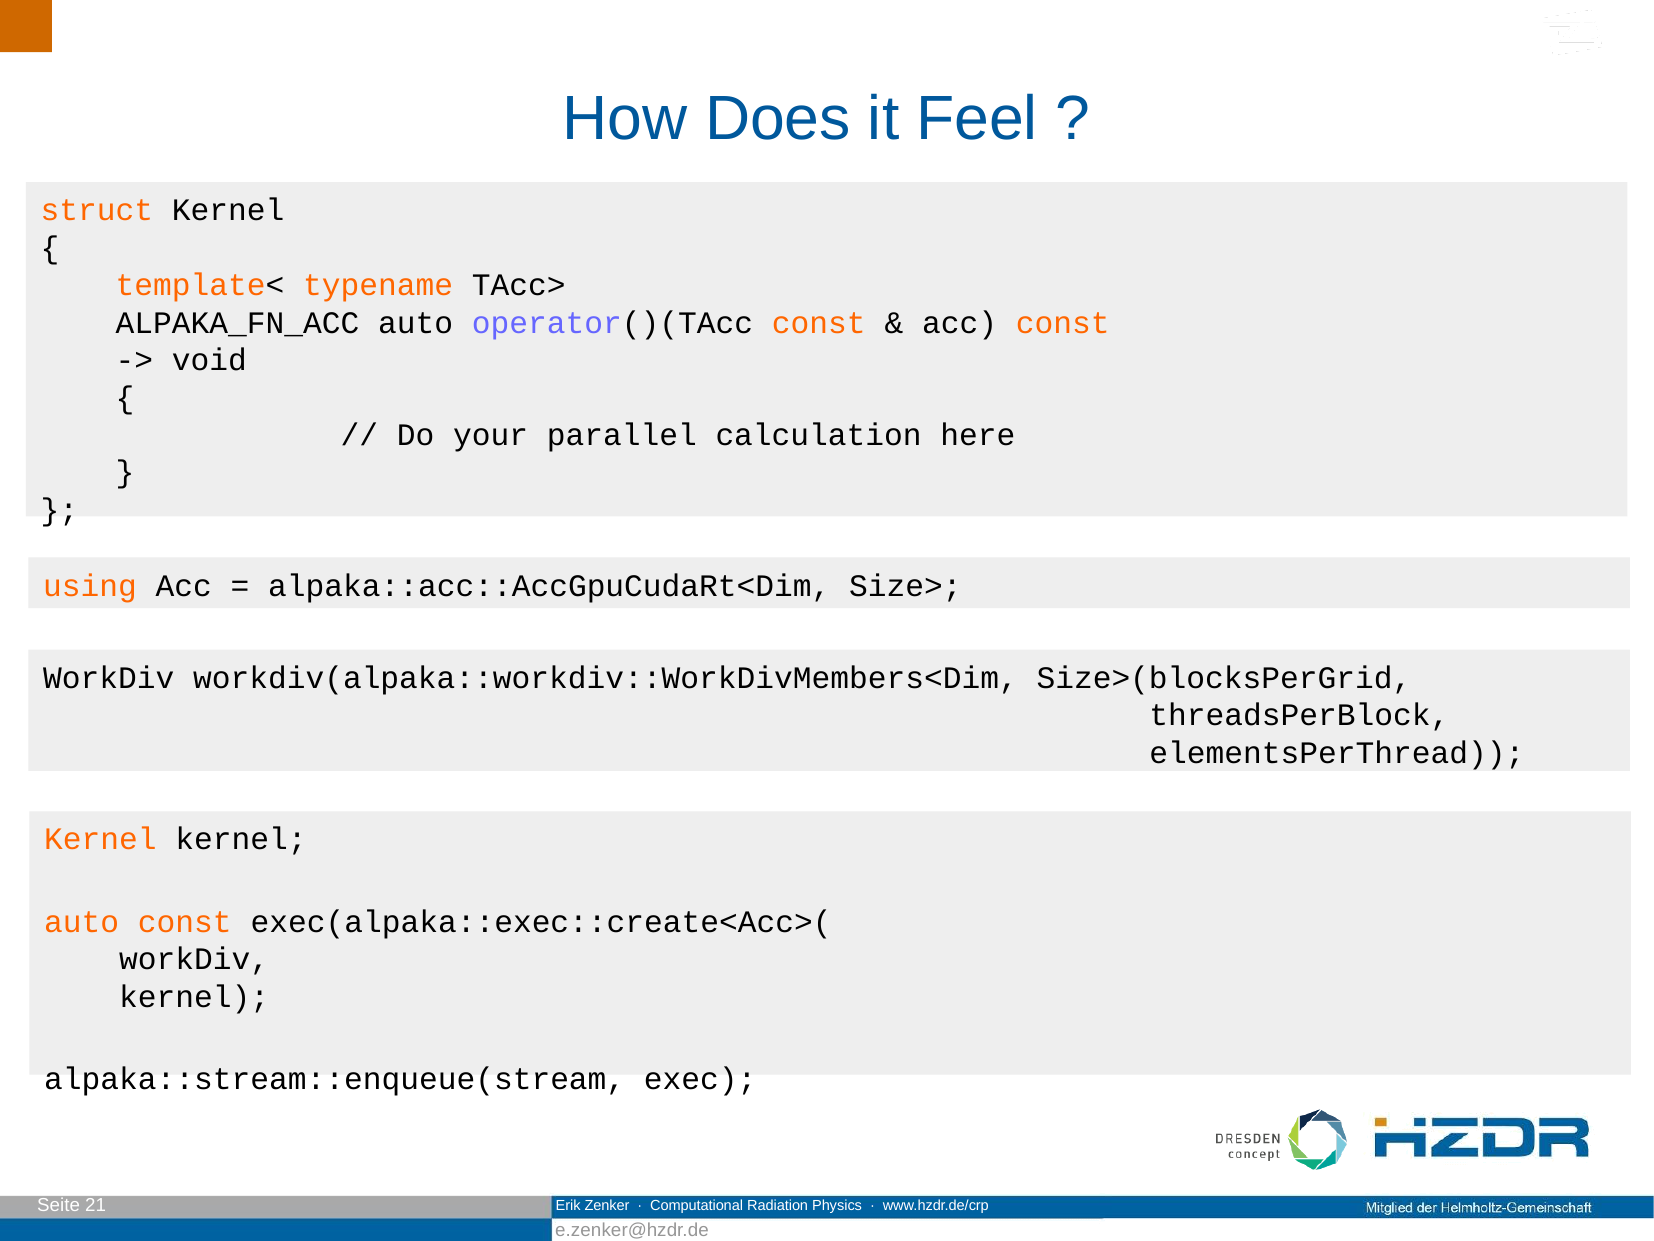

How Does it Feel ?

struct Kernel
{
    template< typename TAcc>
    ALPAKA_FN_ACC auto operator()(TAcc const & acc) const
    -> void
    {
		// Do your parallel calculation here
    }
};
using Acc = alpaka::acc::AccGpuCudaRt<Dim, Size>;
WorkDiv workdiv(alpaka::workdiv::WorkDivMembers<Dim, Size>(blocksPerGrid,
                                                           threadsPerBlock,
                                                           elementsPerThread));
Kernel kernel;

auto const exec(alpaka::exec::create<Acc>(
    workDiv,
    kernel);

alpaka::stream::enqueue(stream, exec);